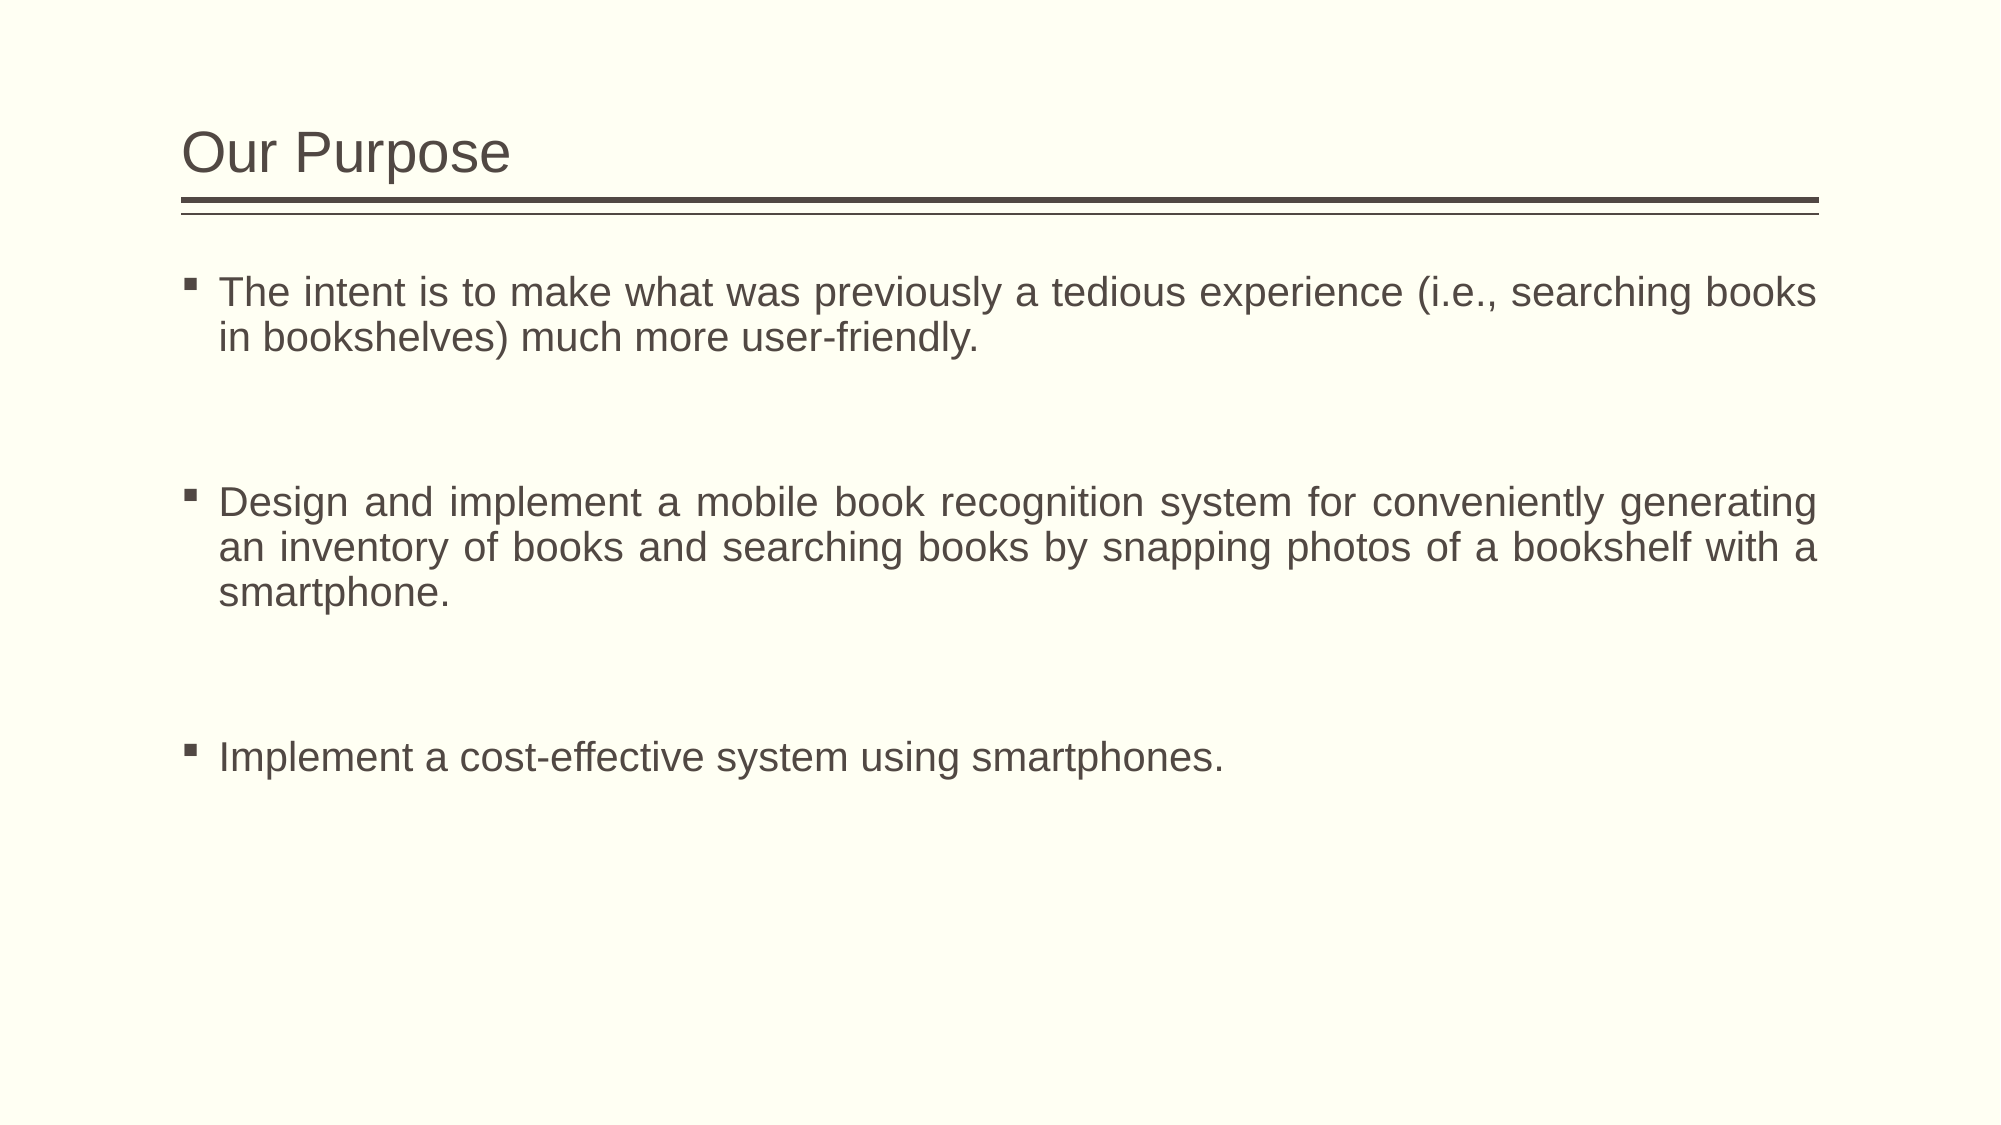

# Our Purpose
The intent is to make what was previously a tedious experience (i.e., searching books in bookshelves) much more user-friendly.

Design and implement a mobile book recognition system for conveniently generating an inventory of books and searching books by snapping photos of a bookshelf with a smartphone.

Implement a cost-effective system using smartphones.